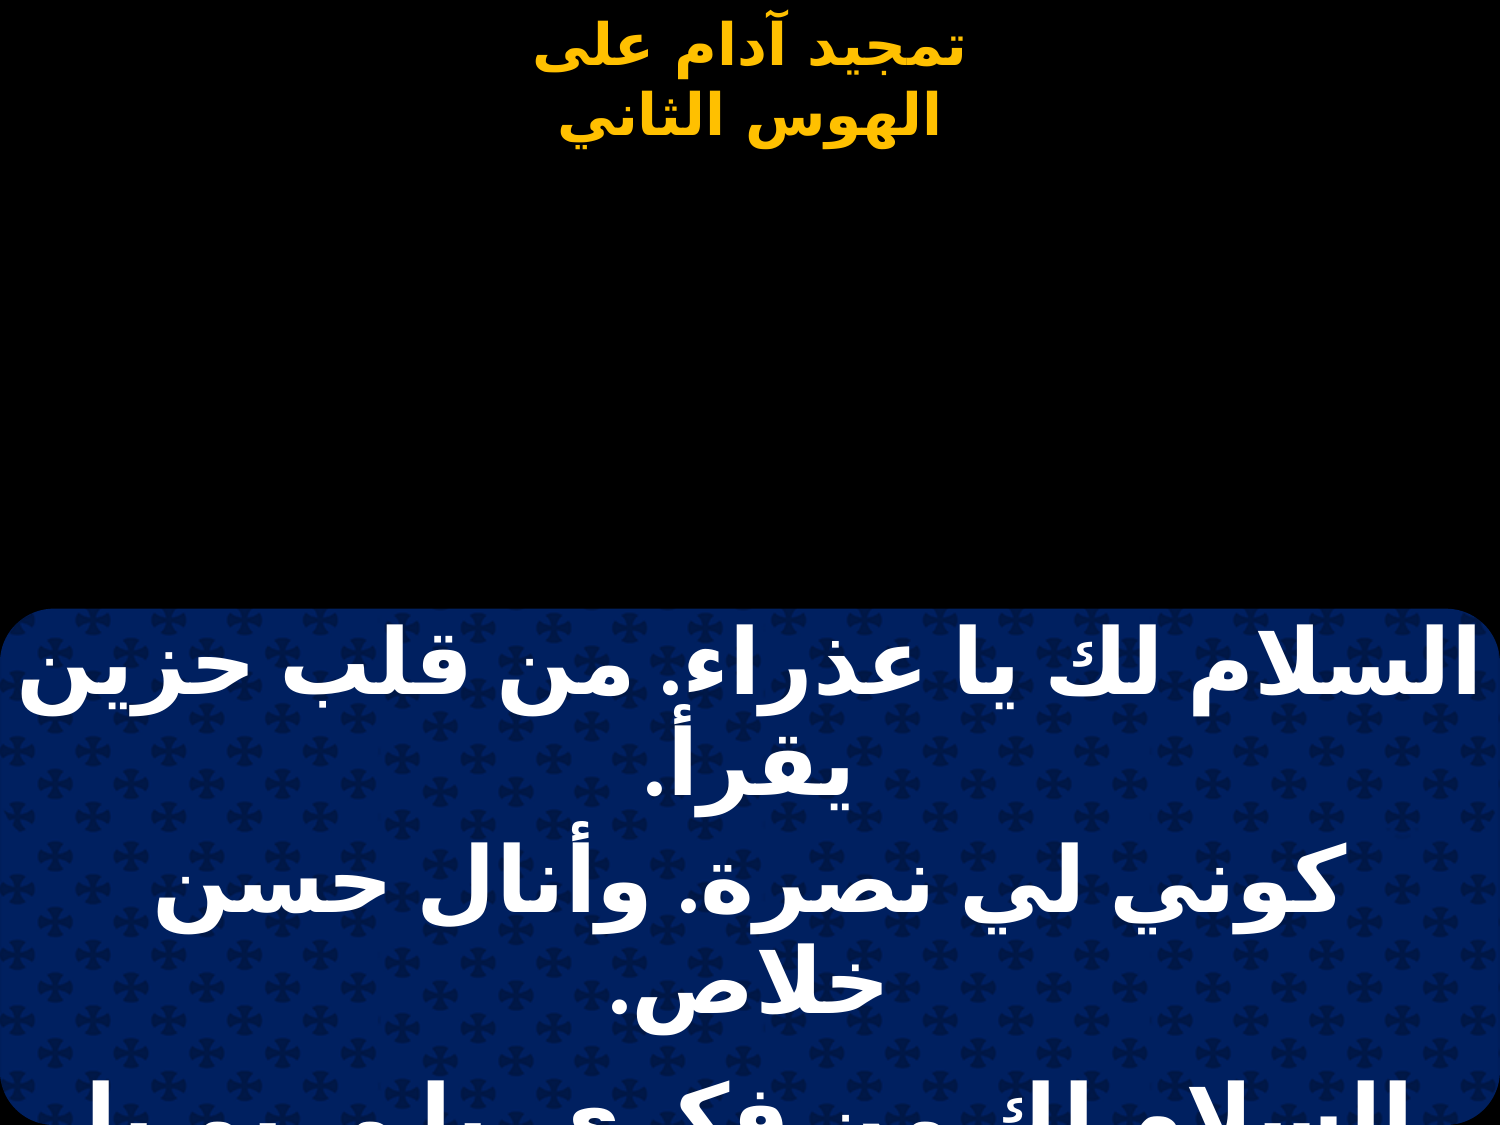

#
| السلام لك يا عذراء. من قلب حزين يقرأ. |
| --- |
| كوني لي نصرة. وأنال حسن خلاص. |
|  |
| السلام لك من فكري. يا مريم يا ذخري. |
| أنت تاجي وفخري. عند ابنك ماسياس. |